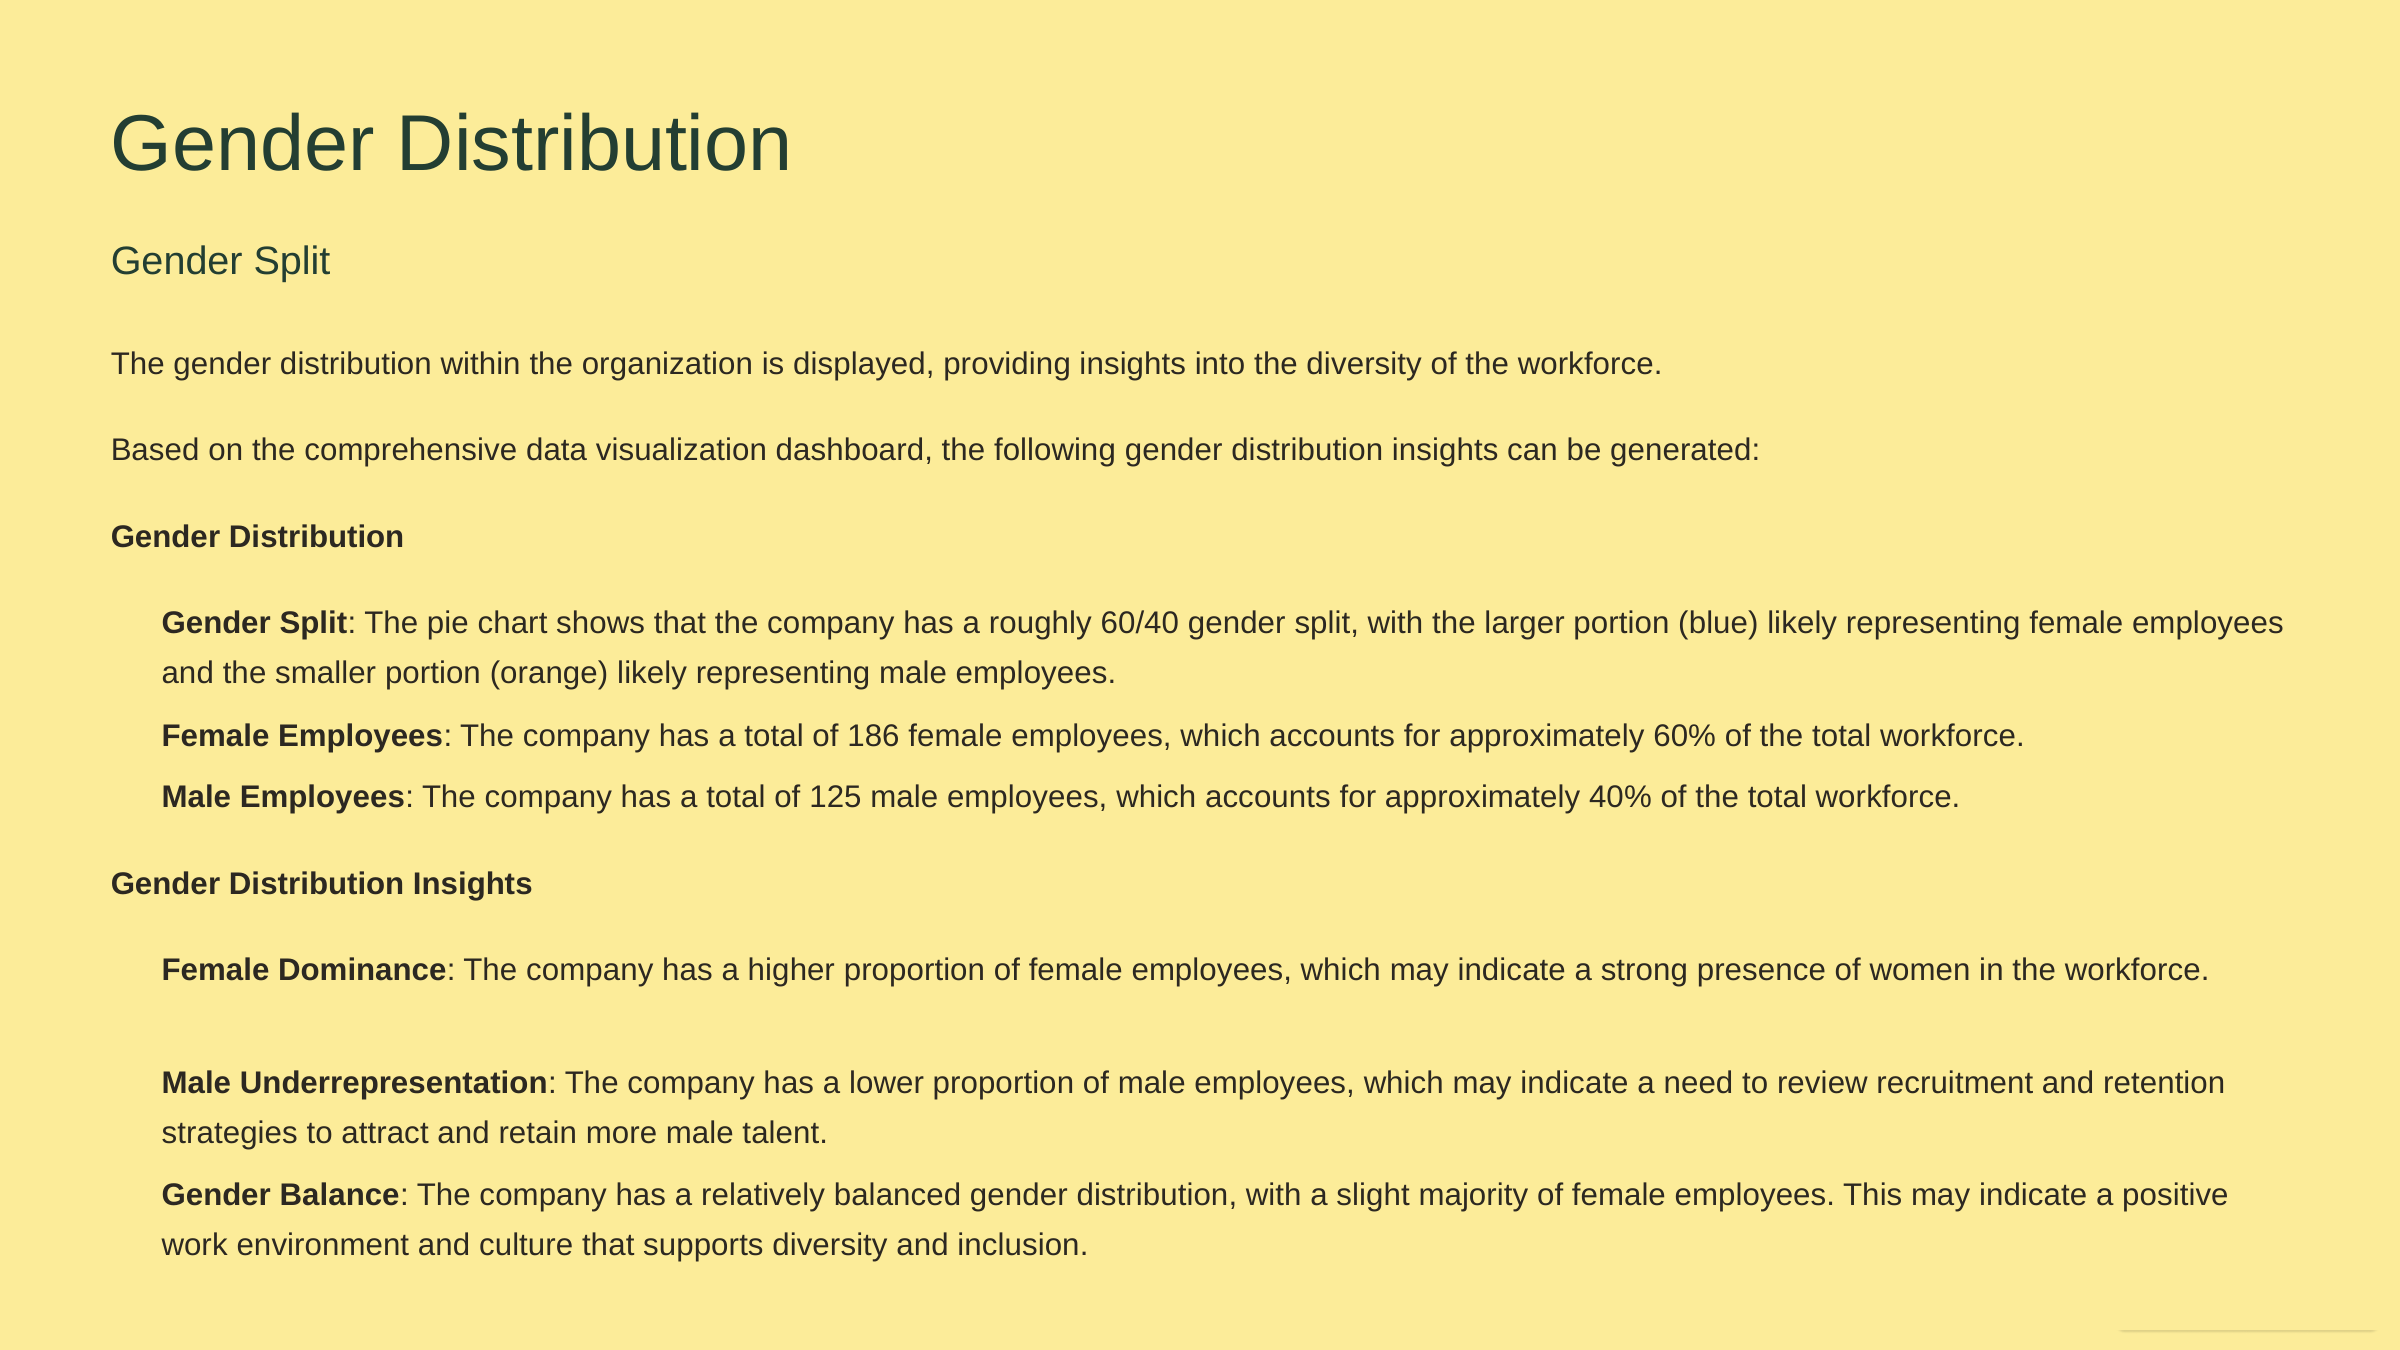

Gender Distribution
Gender Split
The gender distribution within the organization is displayed, providing insights into the diversity of the workforce.
Based on the comprehensive data visualization dashboard, the following gender distribution insights can be generated:
Gender Distribution
Gender Split: The pie chart shows that the company has a roughly 60/40 gender split, with the larger portion (blue) likely representing female employees and the smaller portion (orange) likely representing male employees.
Female Employees: The company has a total of 186 female employees, which accounts for approximately 60% of the total workforce.
Male Employees: The company has a total of 125 male employees, which accounts for approximately 40% of the total workforce.
Gender Distribution Insights
Female Dominance: The company has a higher proportion of female employees, which may indicate a strong presence of women in the workforce.
Male Underrepresentation: The company has a lower proportion of male employees, which may indicate a need to review recruitment and retention strategies to attract and retain more male talent.
Gender Balance: The company has a relatively balanced gender distribution, with a slight majority of female employees. This may indicate a positive work environment and culture that supports diversity and inclusion.